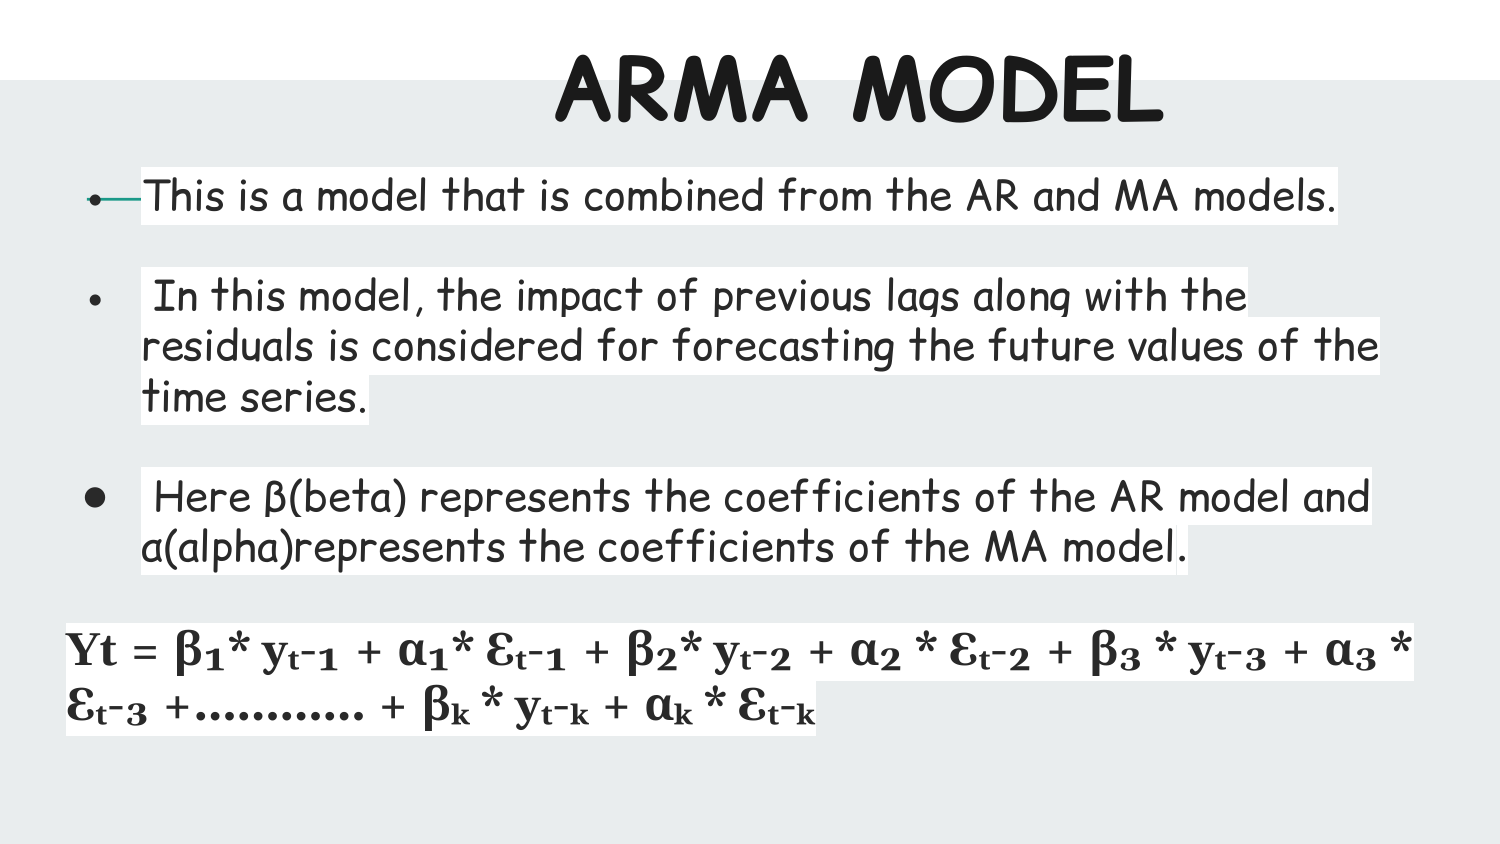

# ARMA MODEL
This is a model that is combined from the AR and MA models.

 In this model, the impact of previous lags along with the residuals is considered for forecasting the future values of the time series.

 Here β(beta) represents the coefficients of the AR model and α(alpha)represents the coefficients of the MA model.

Yt = β₁* yₜ-₁ + α₁* Ɛₜ-₁ + β₂* yₜ-₂ + α₂ * Ɛₜ-₂ + β₃ * yₜ-₃ + α₃ * Ɛₜ-₃ +………… + βₖ * yₜ-ₖ + αₖ * Ɛₜ-ₖ